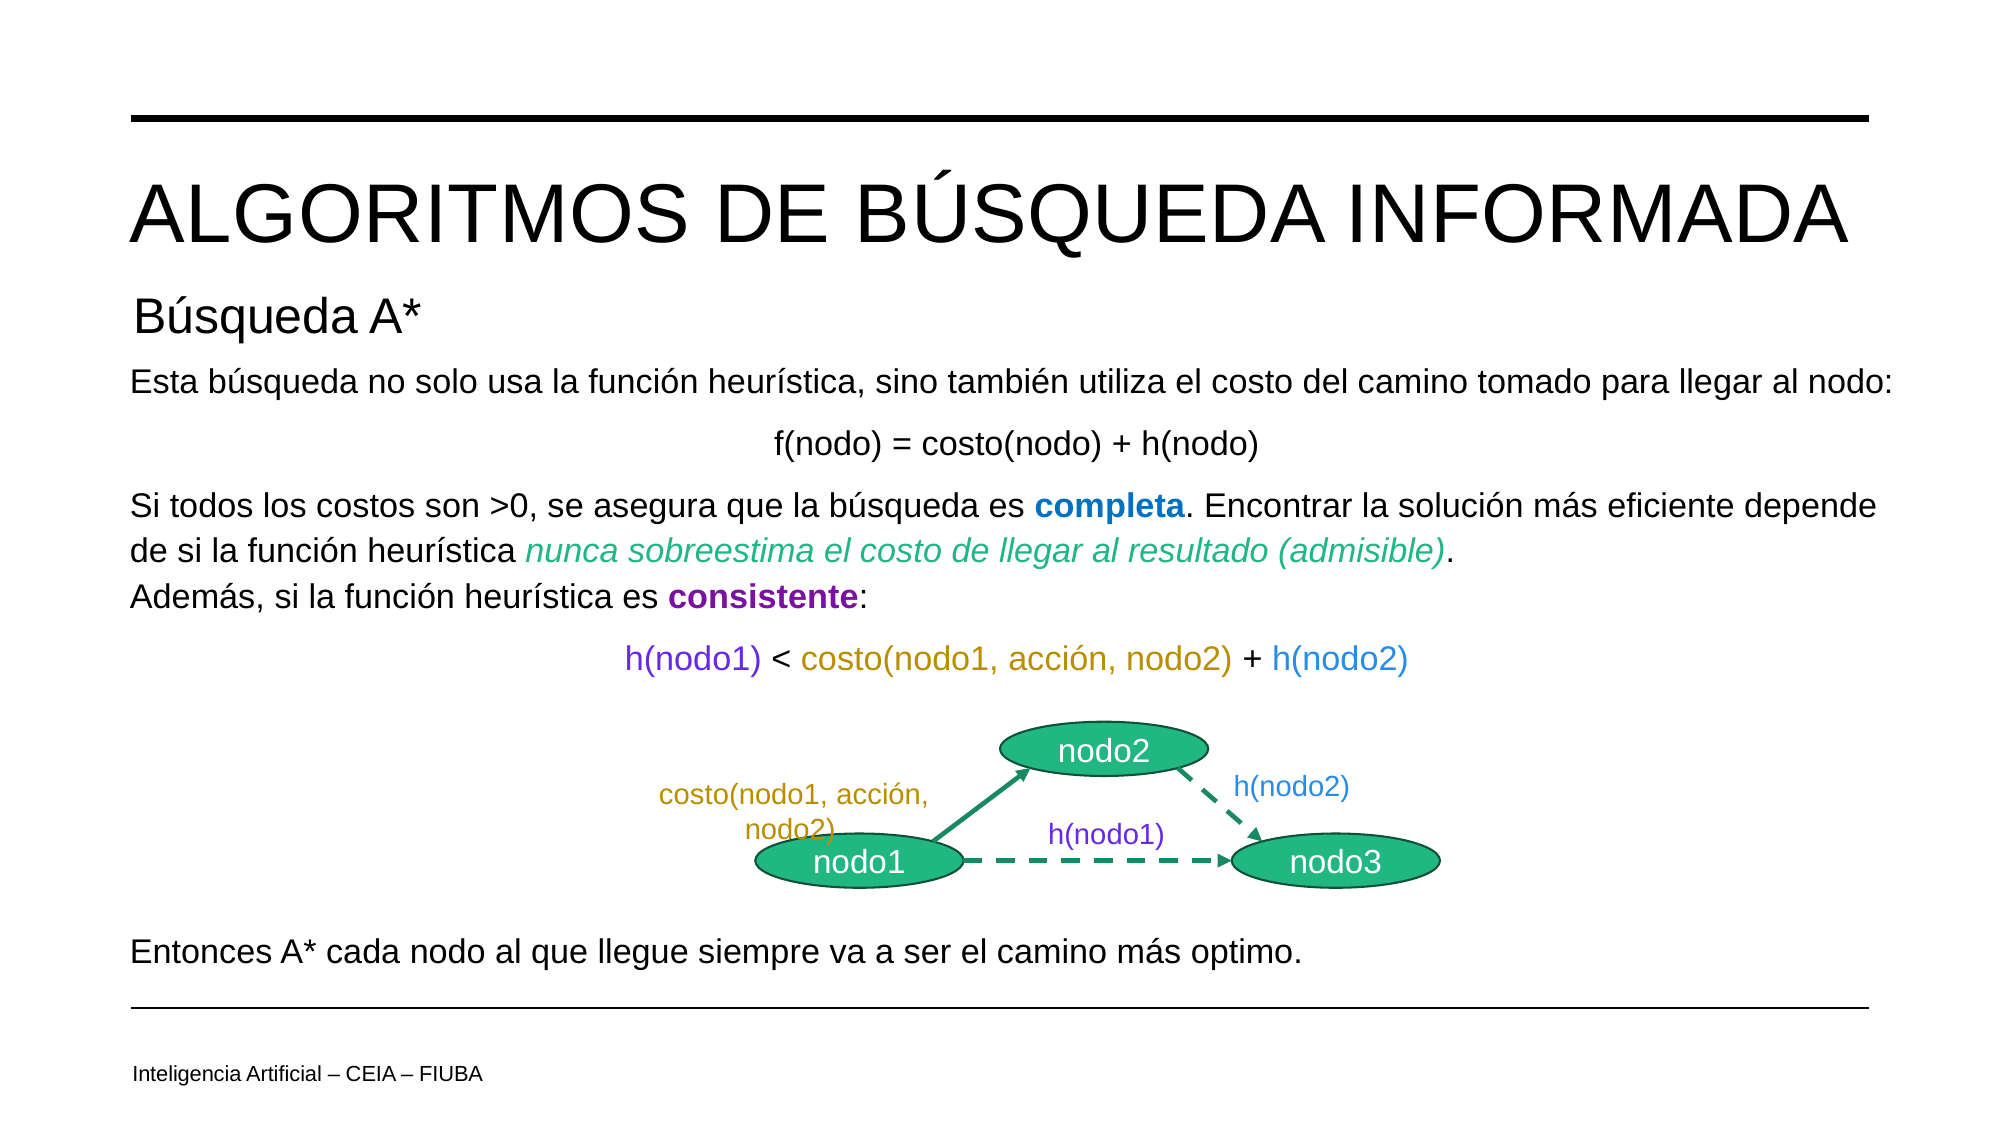

# Algoritmos de Búsqueda Informada
Búsqueda A*
Esta búsqueda no solo usa la función heurística, sino también utiliza el costo del camino tomado para llegar al nodo:
f(nodo) = costo(nodo) + h(nodo)
Si todos los costos son >0, se asegura que la búsqueda es completa. Encontrar la solución más eficiente depende de si la función heurística nunca sobreestima el costo de llegar al resultado (admisible).
Además, si la función heurística es consistente:
h(nodo1) < costo(nodo1, acción, nodo2) + h(nodo2)

Entonces A* cada nodo al que llegue siempre va a ser el camino más optimo.
nodo2
h(nodo2)
costo(nodo1, acción, nodo2)
h(nodo1)
nodo1
nodo3
Inteligencia Artificial – CEIA – FIUBA